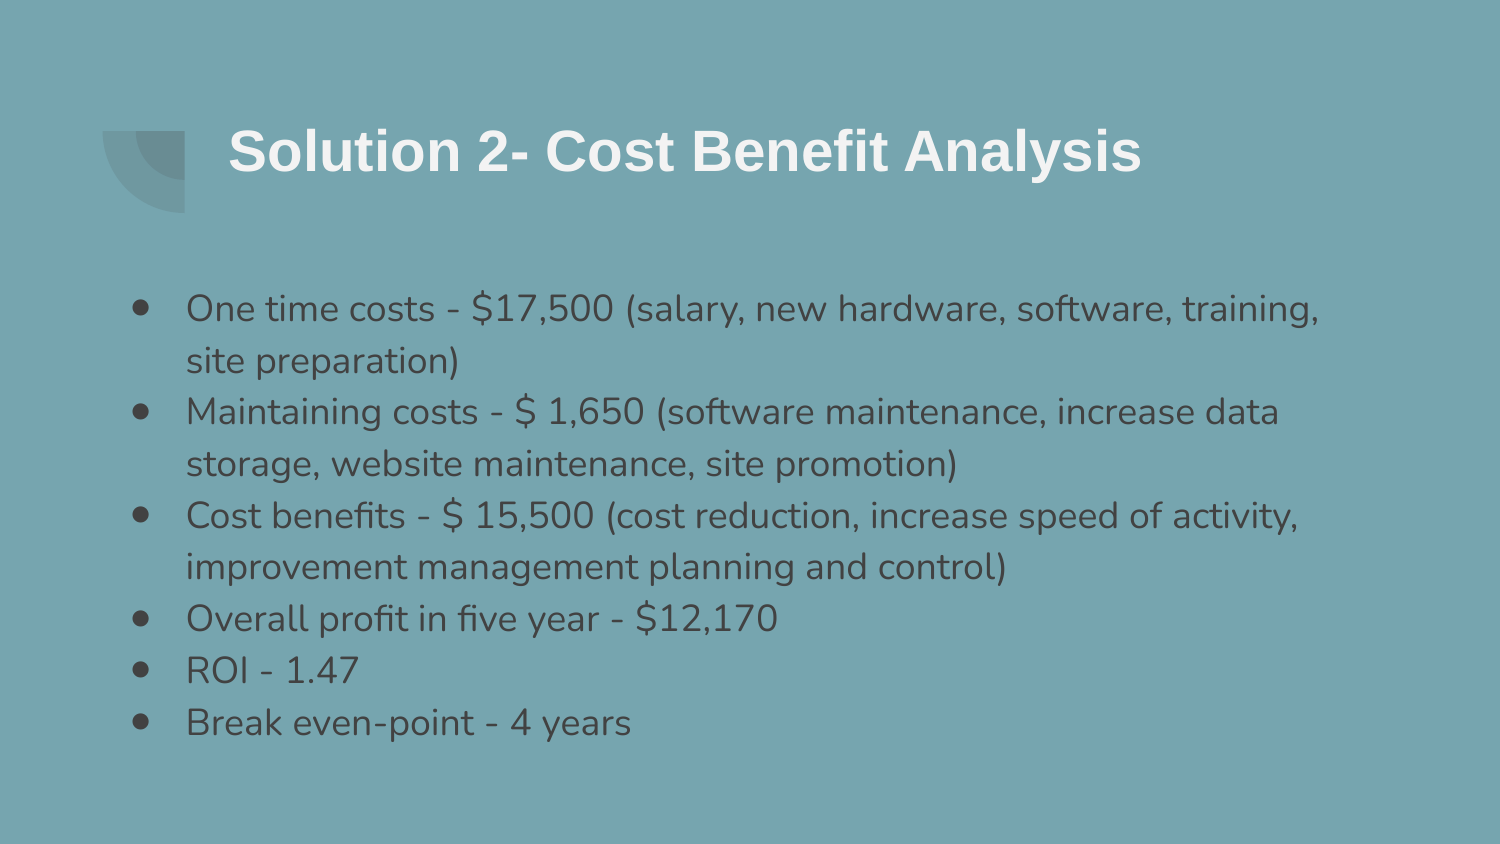

# Solution 2- Cost Benefit Analysis
One time costs - $17,500 (salary, new hardware, software, training, site preparation)
Maintaining costs - $ 1,650 (software maintenance, increase data storage, website maintenance, site promotion)
Cost benefits - $ 15,500 (cost reduction, increase speed of activity, improvement management planning and control)
Overall profit in five year - $12,170
ROI - 1.47
Break even-point - 4 years